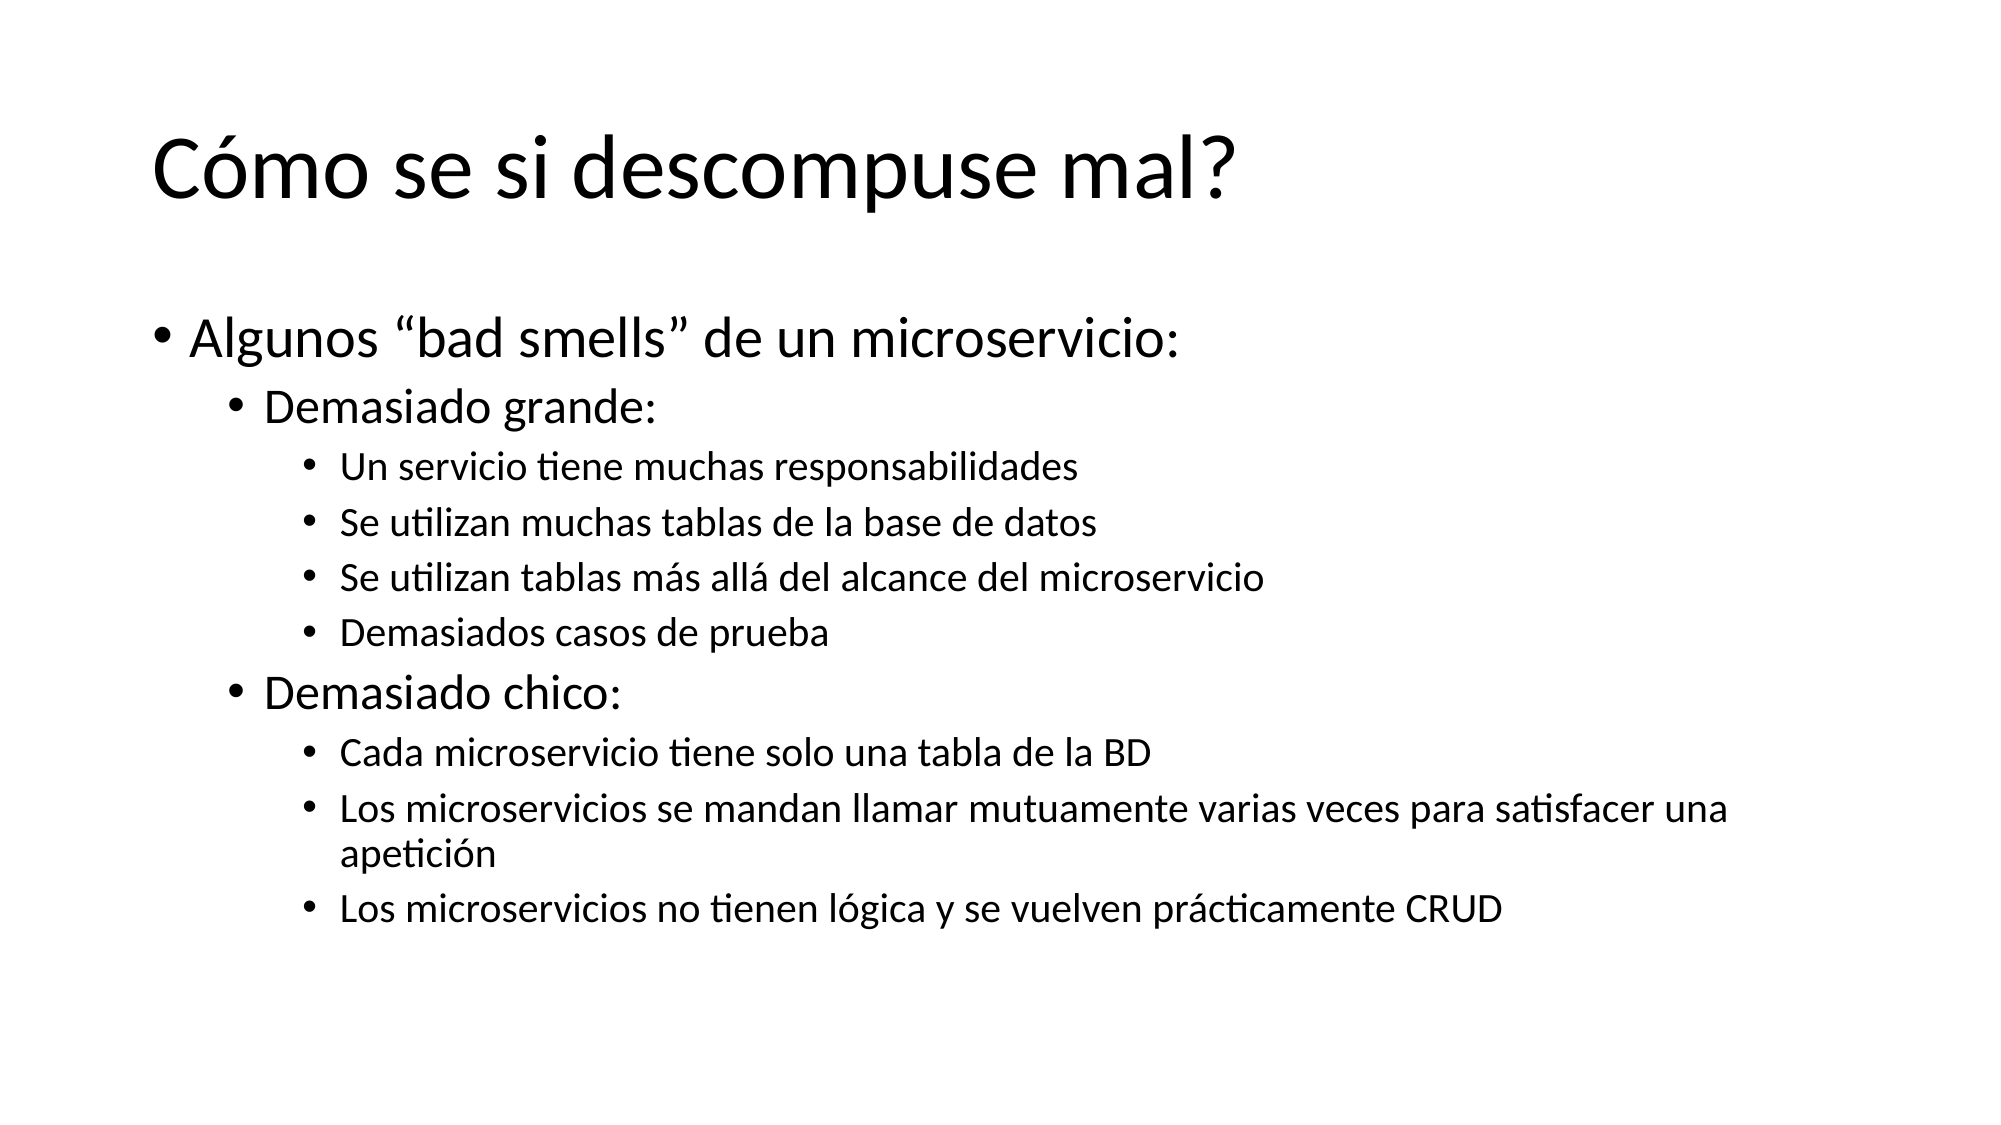

# Cómo se si descompuse mal?
Algunos “bad smells” de un microservicio:
Demasiado grande:
Un servicio tiene muchas responsabilidades
Se utilizan muchas tablas de la base de datos
Se utilizan tablas más allá del alcance del microservicio
Demasiados casos de prueba
Demasiado chico:
Cada microservicio tiene solo una tabla de la BD
Los microservicios se mandan llamar mutuamente varias veces para satisfacer una apetición
Los microservicios no tienen lógica y se vuelven prácticamente CRUD